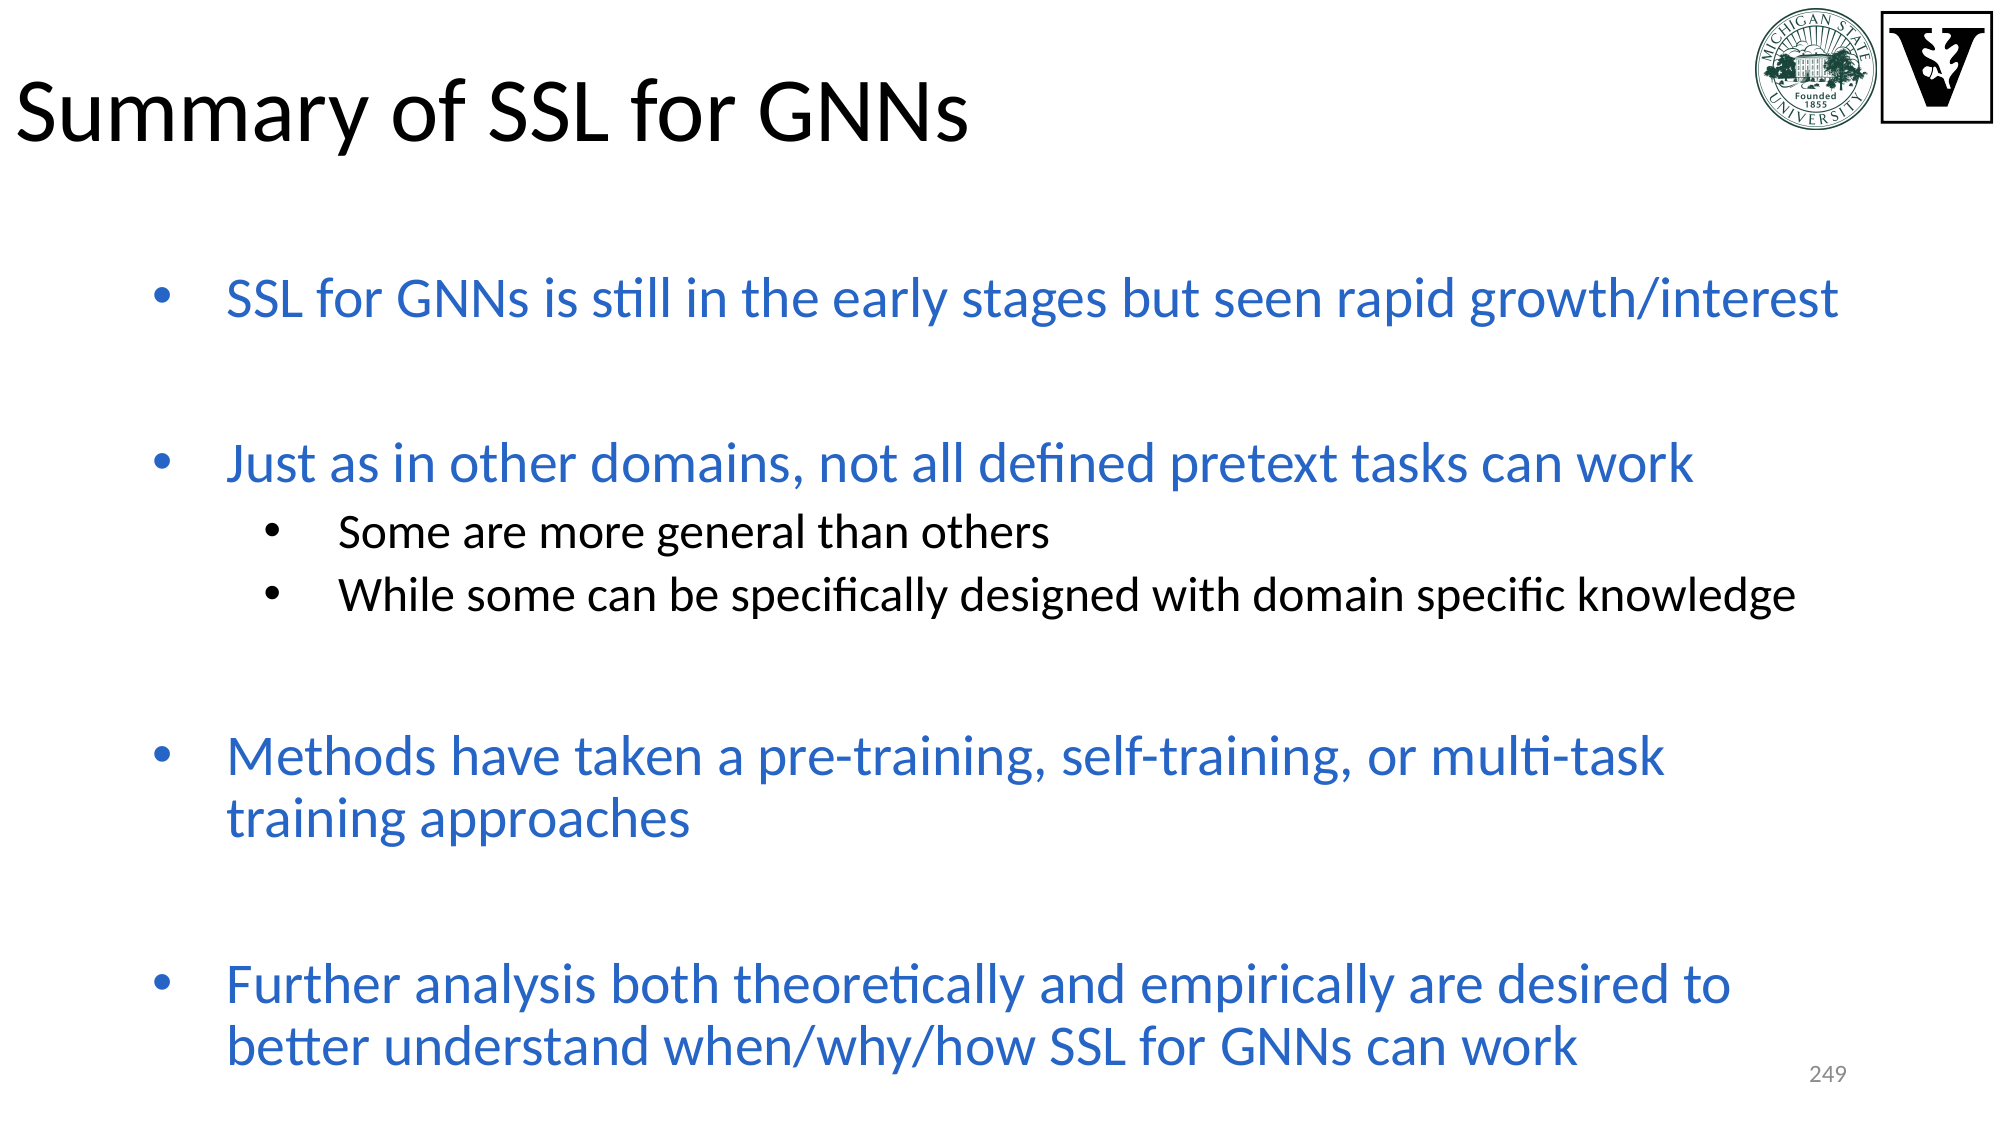

# Summary of SSL for GNNs
SSL for GNNs is still in the early stages but seen rapid growth/interest

Just as in other domains, not all defined pretext tasks can work
Some are more general than others
While some can be specifically designed with domain specific knowledge

Methods have taken a pre-training, self-training, or multi-task training approaches

Further analysis both theoretically and empirically are desired to better understand when/why/how SSL for GNNs can work

249